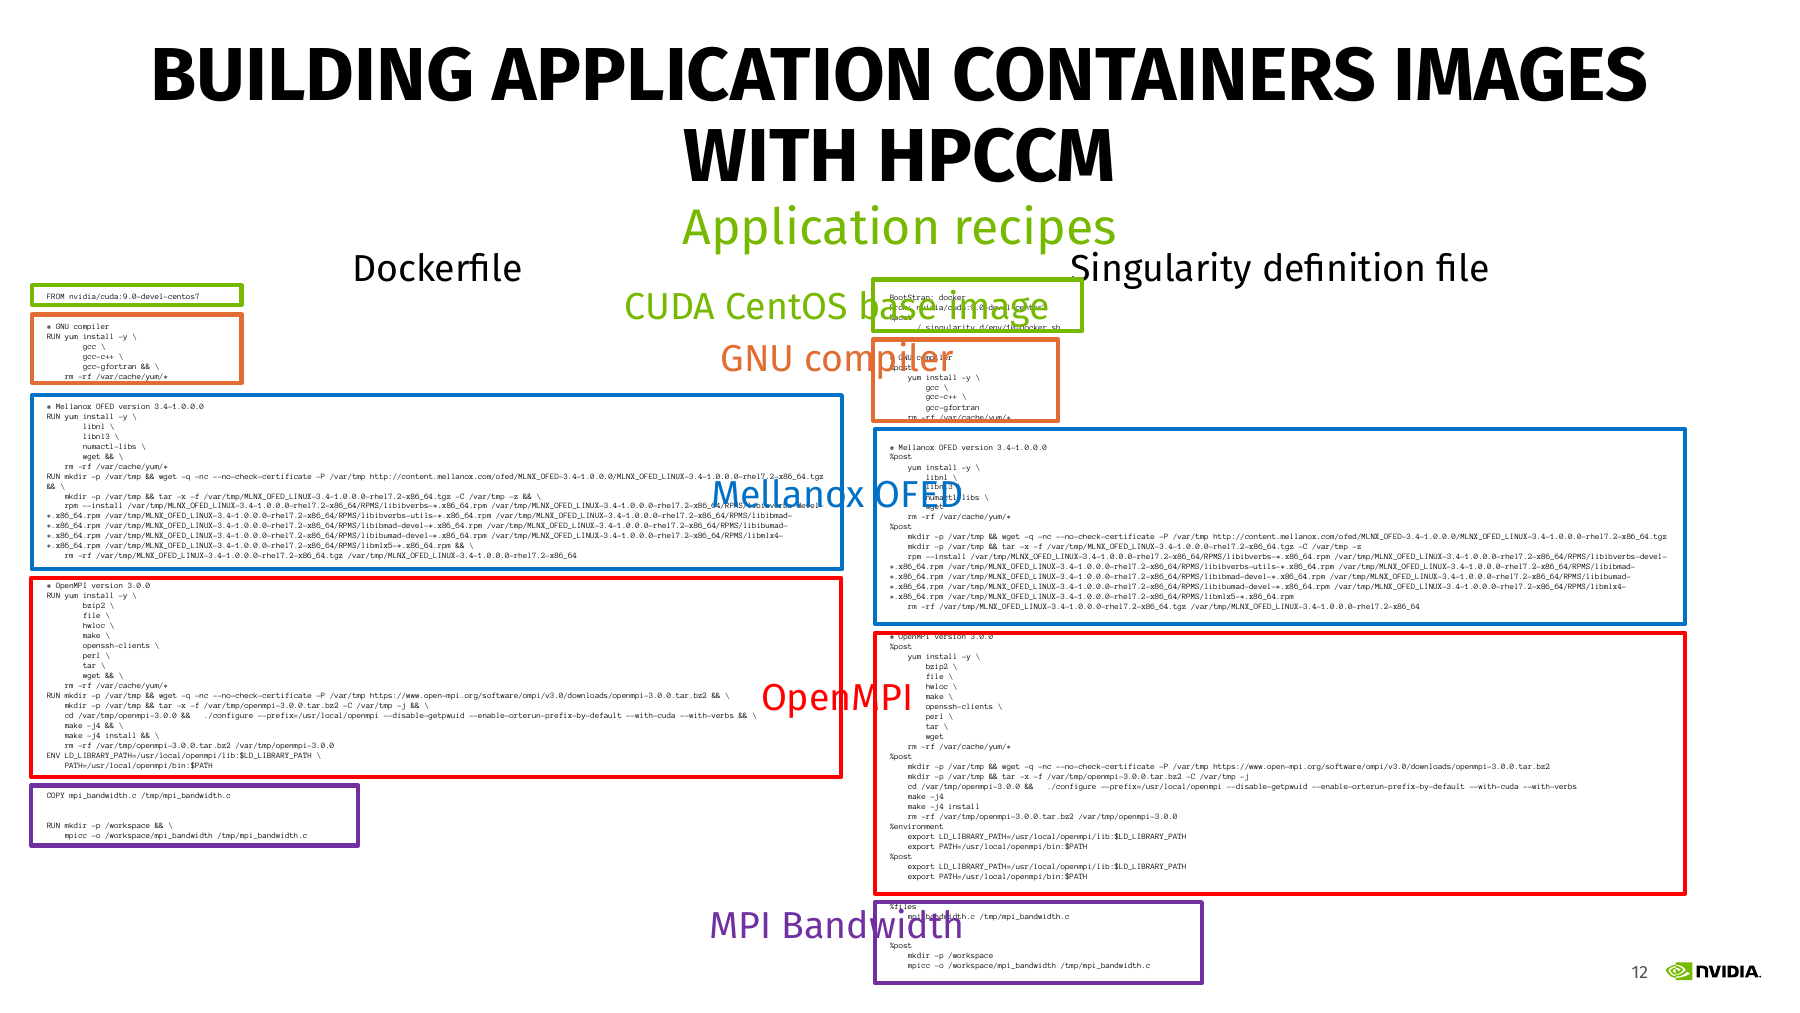

# Building application containers images with hpccm
Application recipes
Dockerfile
Singularity definition file
CUDA CentOS base image

FROM nvidia/cuda:9.0-devel-centos7

# GNU compiler
RUN yum install -y \
        gcc \
        gcc-c++ \
        gcc-gfortran && \
    rm -rf /var/cache/yum/*

# Mellanox OFED version 3.4-1.0.0.0
RUN yum install -y \
        libnl \
        libnl3 \
        numactl-libs \
        wget && \
    rm -rf /var/cache/yum/*
RUN mkdir -p /var/tmp && wget -q -nc --no-check-certificate -P /var/tmp http://content.mellanox.com/ofed/MLNX_OFED-3.4-1.0.0.0/MLNX_OFED_LINUX-3.4-1.0.0.0-rhel7.2-x86_64.tgz && \
    mkdir -p /var/tmp && tar -x -f /var/tmp/MLNX_OFED_LINUX-3.4-1.0.0.0-rhel7.2-x86_64.tgz -C /var/tmp -z && \
    rpm --install /var/tmp/MLNX_OFED_LINUX-3.4-1.0.0.0-rhel7.2-x86_64/RPMS/libibverbs-*.x86_64.rpm /var/tmp/MLNX_OFED_LINUX-3.4-1.0.0.0-rhel7.2-x86_64/RPMS/libibverbs-devel-*.x86_64.rpm /var/tmp/MLNX_OFED_LINUX-3.4-1.0.0.0-rhel7.2-x86_64/RPMS/libibverbs-utils-*.x86_64.rpm /var/tmp/MLNX_OFED_LINUX-3.4-1.0.0.0-rhel7.2-x86_64/RPMS/libibmad-*.x86_64.rpm /var/tmp/MLNX_OFED_LINUX-3.4-1.0.0.0-rhel7.2-x86_64/RPMS/libibmad-devel-*.x86_64.rpm /var/tmp/MLNX_OFED_LINUX-3.4-1.0.0.0-rhel7.2-x86_64/RPMS/libibumad-*.x86_64.rpm /var/tmp/MLNX_OFED_LINUX-3.4-1.0.0.0-rhel7.2-x86_64/RPMS/libibumad-devel-*.x86_64.rpm /var/tmp/MLNX_OFED_LINUX-3.4-1.0.0.0-rhel7.2-x86_64/RPMS/libmlx4-*.x86_64.rpm /var/tmp/MLNX_OFED_LINUX-3.4-1.0.0.0-rhel7.2-x86_64/RPMS/libmlx5-*.x86_64.rpm && \
    rm -rf /var/tmp/MLNX_OFED_LINUX-3.4-1.0.0.0-rhel7.2-x86_64.tgz /var/tmp/MLNX_OFED_LINUX-3.4-1.0.0.0-rhel7.2-x86_64

# OpenMPI version 3.0.0
RUN yum install -y \
        bzip2 \
        file \
        hwloc \
        make \
        openssh-clients \
        perl \
        tar \
        wget && \
    rm -rf /var/cache/yum/*
RUN mkdir -p /var/tmp && wget -q -nc --no-check-certificate -P /var/tmp https://www.open-mpi.org/software/ompi/v3.0/downloads/openmpi-3.0.0.tar.bz2 && \
    mkdir -p /var/tmp && tar -x -f /var/tmp/openmpi-3.0.0.tar.bz2 -C /var/tmp -j && \
    cd /var/tmp/openmpi-3.0.0 &&   ./configure --prefix=/usr/local/openmpi --disable-getpwuid --enable-orterun-prefix-by-default --with-cuda --with-verbs && \
    make -j4 && \
    make -j4 install && \
    rm -rf /var/tmp/openmpi-3.0.0.tar.bz2 /var/tmp/openmpi-3.0.0
ENV LD_LIBRARY_PATH=/usr/local/openmpi/lib:$LD_LIBRARY_PATH \
    PATH=/usr/local/openmpi/bin:$PATH

COPY mpi_bandwidth.c /tmp/mpi_bandwidth.c

RUN mkdir -p /workspace && \
    mpicc -o /workspace/mpi_bandwidth /tmp/mpi_bandwidth.c

BootStrap: docker
From: nvidia/cuda:9.0-devel-centos7
%post
    . /.singularity.d/env/10-docker.sh

# GNU compiler
%post
    yum install -y \
        gcc \
        gcc-c++ \
        gcc-gfortran
    rm -rf /var/cache/yum/*

# Mellanox OFED version 3.4-1.0.0.0
%post
    yum install -y \
        libnl \
        libnl3 \
        numactl-libs \
        wget
    rm -rf /var/cache/yum/*
%post
    mkdir -p /var/tmp && wget -q -nc --no-check-certificate -P /var/tmp http://content.mellanox.com/ofed/MLNX_OFED-3.4-1.0.0.0/MLNX_OFED_LINUX-3.4-1.0.0.0-rhel7.2-x86_64.tgz
    mkdir -p /var/tmp && tar -x -f /var/tmp/MLNX_OFED_LINUX-3.4-1.0.0.0-rhel7.2-x86_64.tgz -C /var/tmp -z
    rpm --install /var/tmp/MLNX_OFED_LINUX-3.4-1.0.0.0-rhel7.2-x86_64/RPMS/libibverbs-*.x86_64.rpm /var/tmp/MLNX_OFED_LINUX-3.4-1.0.0.0-rhel7.2-x86_64/RPMS/libibverbs-devel-*.x86_64.rpm /var/tmp/MLNX_OFED_LINUX-3.4-1.0.0.0-rhel7.2-x86_64/RPMS/libibverbs-utils-*.x86_64.rpm /var/tmp/MLNX_OFED_LINUX-3.4-1.0.0.0-rhel7.2-x86_64/RPMS/libibmad-*.x86_64.rpm /var/tmp/MLNX_OFED_LINUX-3.4-1.0.0.0-rhel7.2-x86_64/RPMS/libibmad-devel-*.x86_64.rpm /var/tmp/MLNX_OFED_LINUX-3.4-1.0.0.0-rhel7.2-x86_64/RPMS/libibumad-*.x86_64.rpm /var/tmp/MLNX_OFED_LINUX-3.4-1.0.0.0-rhel7.2-x86_64/RPMS/libibumad-devel-*.x86_64.rpm /var/tmp/MLNX_OFED_LINUX-3.4-1.0.0.0-rhel7.2-x86_64/RPMS/libmlx4-*.x86_64.rpm /var/tmp/MLNX_OFED_LINUX-3.4-1.0.0.0-rhel7.2-x86_64/RPMS/libmlx5-*.x86_64.rpm
    rm -rf /var/tmp/MLNX_OFED_LINUX-3.4-1.0.0.0-rhel7.2-x86_64.tgz /var/tmp/MLNX_OFED_LINUX-3.4-1.0.0.0-rhel7.2-x86_64

# OpenMPI version 3.0.0
%post
    yum install -y \
        bzip2 \
        file \
        hwloc \
        make \
        openssh-clients \
        perl \
        tar \
        wget
    rm -rf /var/cache/yum/*
%post
    mkdir -p /var/tmp && wget -q -nc --no-check-certificate -P /var/tmp https://www.open-mpi.org/software/ompi/v3.0/downloads/openmpi-3.0.0.tar.bz2
    mkdir -p /var/tmp && tar -x -f /var/tmp/openmpi-3.0.0.tar.bz2 -C /var/tmp -j
    cd /var/tmp/openmpi-3.0.0 &&   ./configure --prefix=/usr/local/openmpi --disable-getpwuid --enable-orterun-prefix-by-default --with-cuda --with-verbs
    make -j4
    make -j4 install
    rm -rf /var/tmp/openmpi-3.0.0.tar.bz2 /var/tmp/openmpi-3.0.0
%environment
    export LD_LIBRARY_PATH=/usr/local/openmpi/lib:$LD_LIBRARY_PATH
    export PATH=/usr/local/openmpi/bin:$PATH
%post
    export LD_LIBRARY_PATH=/usr/local/openmpi/lib:$LD_LIBRARY_PATH
    export PATH=/usr/local/openmpi/bin:$PATH

%files
    mpi_bandwidth.c /tmp/mpi_bandwidth.c

%post
    mkdir -p /workspace
    mpicc -o /workspace/mpi_bandwidth /tmp/mpi_bandwidth.c

GNU compiler

Mellanox OFED

OpenMPI

MPI Bandwidth